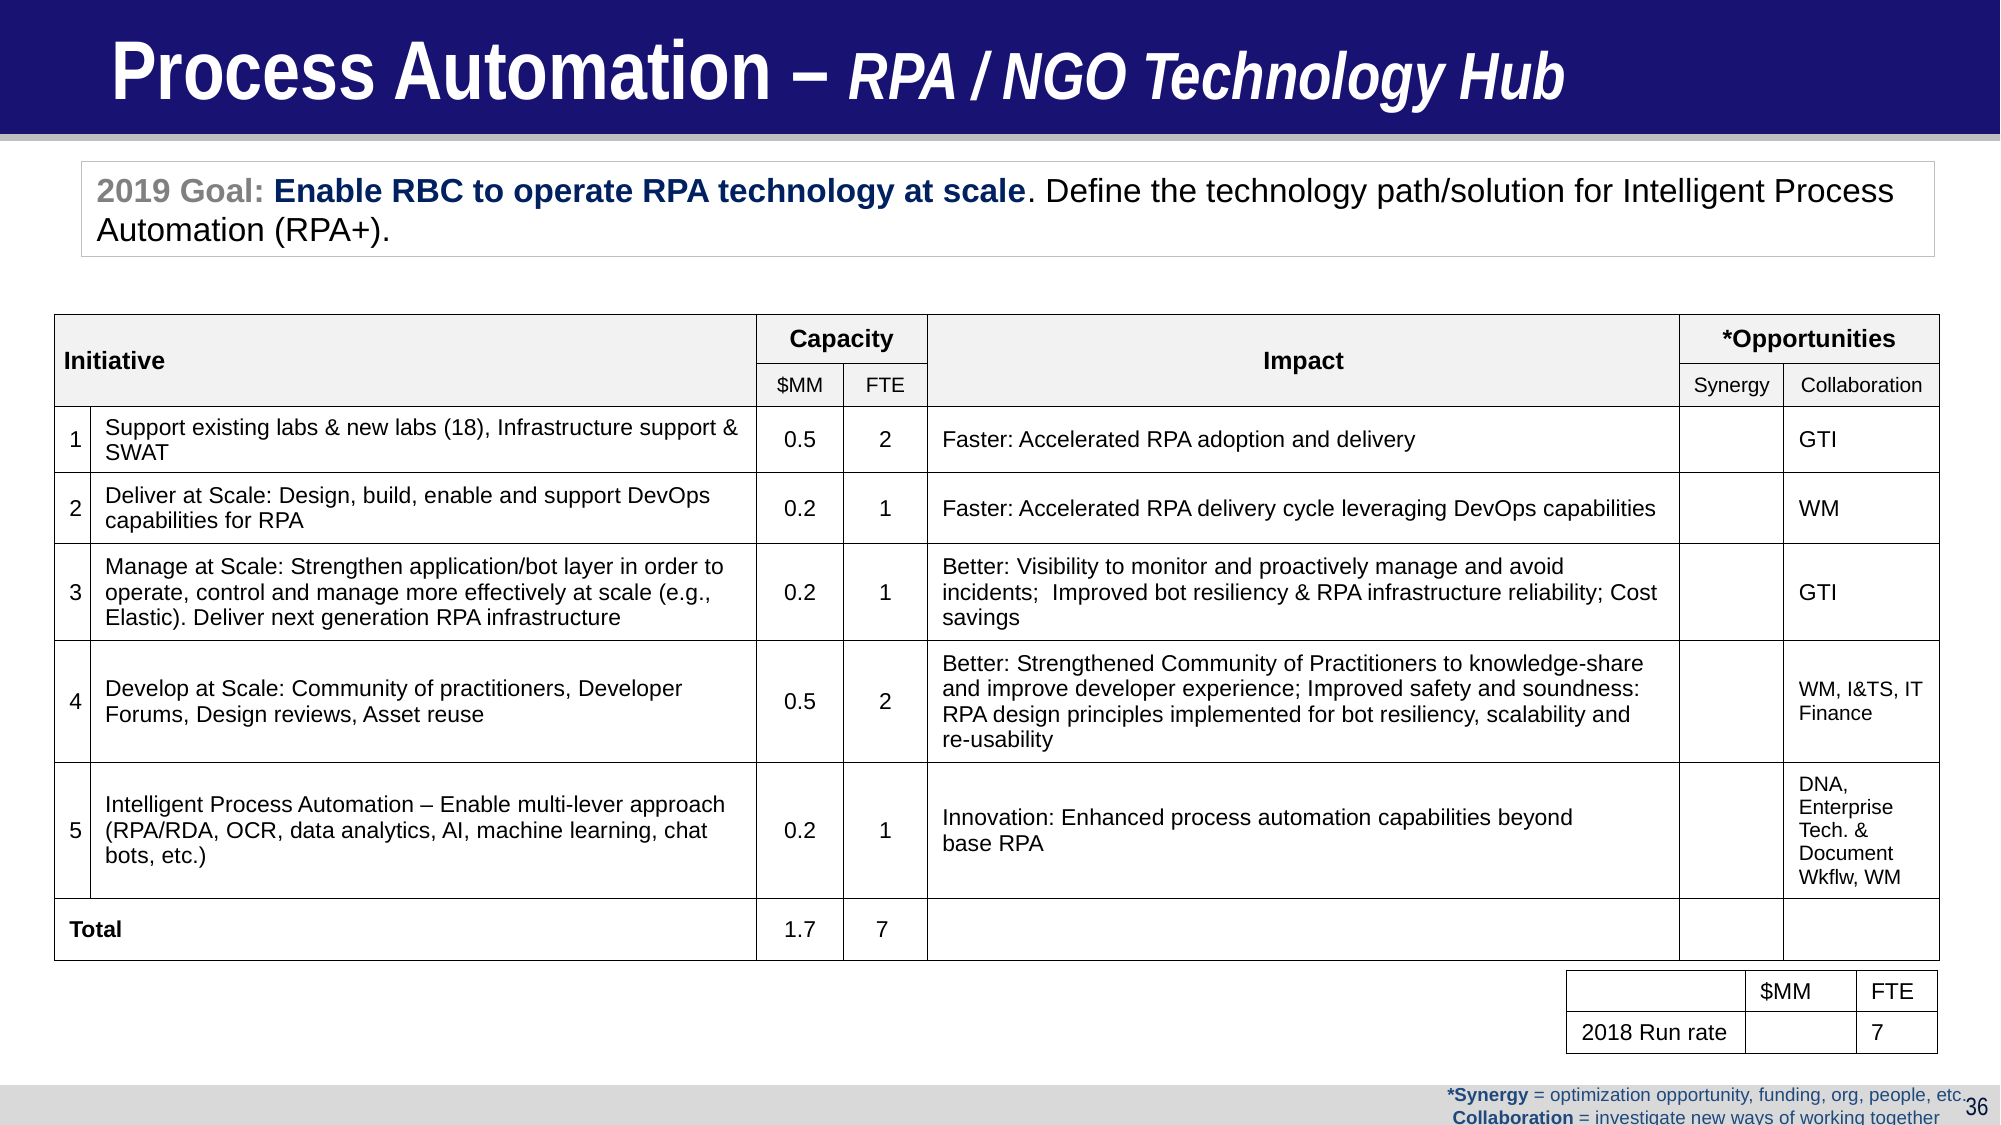

# Process Automation – RPA / NGO Technology Hub
2019 Goal: Enable RBC to operate RPA technology at scale. Define the technology path/solution for Intelligent Process Automation (RPA+).
| Initiative |  | Capacity |  | Impact | \*Opportunities |  |
| --- | --- | --- | --- | --- | --- | --- |
|  |  | $MM | FTE |  | Synergy | Collaboration |
| 1 | Support existing labs & new labs (18), Infrastructure support & SWAT | 0.5 | 2 | Faster: Accelerated RPA adoption and delivery |  | GTI |
| 2 | Deliver at Scale: Design, build, enable and support DevOps capabilities for RPA | 0.2 | 1 | Faster: Accelerated RPA delivery cycle leveraging DevOps capabilities |  | WM |
| 3 | Manage at Scale: Strengthen application/bot layer in order to operate, control and manage more effectively at scale (e.g., Elastic). Deliver next generation RPA infrastructure | 0.2 | 1 | Better: Visibility to monitor and proactively manage and avoid incidents; Improved bot resiliency & RPA infrastructure reliability; Cost savings |  | GTI |
| 4 | Develop at Scale: Community of practitioners, Developer Forums, Design reviews, Asset reuse | 0.5 | 2 | Better: Strengthened Community of Practitioners to knowledge-share and improve developer experience; Improved safety and soundness: RPA design principles implemented for bot resiliency, scalability and re-usability |  | WM, I&TS, IT Finance |
| 5 | Intelligent Process Automation – Enable multi-lever approach (RPA/RDA, OCR, data analytics, AI, machine learning, chat bots, etc.) | 0.2 | 1 | Innovation: Enhanced process automation capabilities beyond base RPA |  | DNA, Enterprise Tech. & Document Wkflw, WM |
| Total |  | 1.7 | 7 |  |  |  |
|  | $MM | FTE |
| --- | --- | --- |
| 2018 Run rate |  | 7 |
*Synergy = optimization opportunity, funding, org, people, etc.
 Collaboration = investigate new ways of working together
36